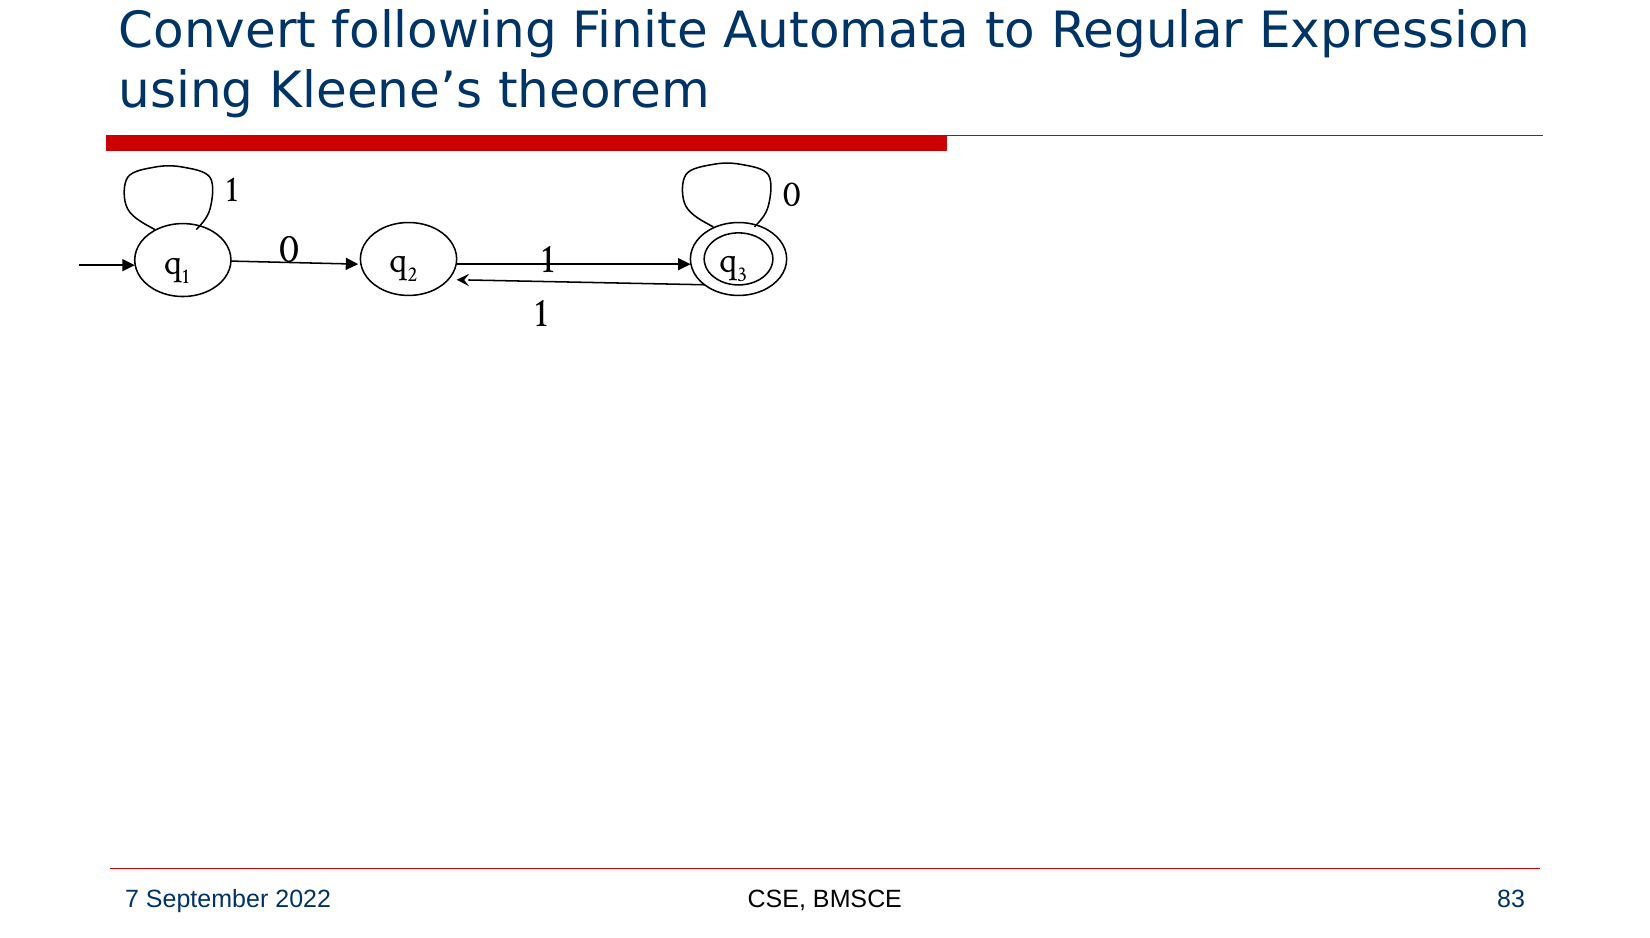

# Convert following Finite Automata to Regular Expression using Kleene’s theorem
1
0

0

1
q2
q3
q1

1
CSE, BMSCE
83
7 September 2022